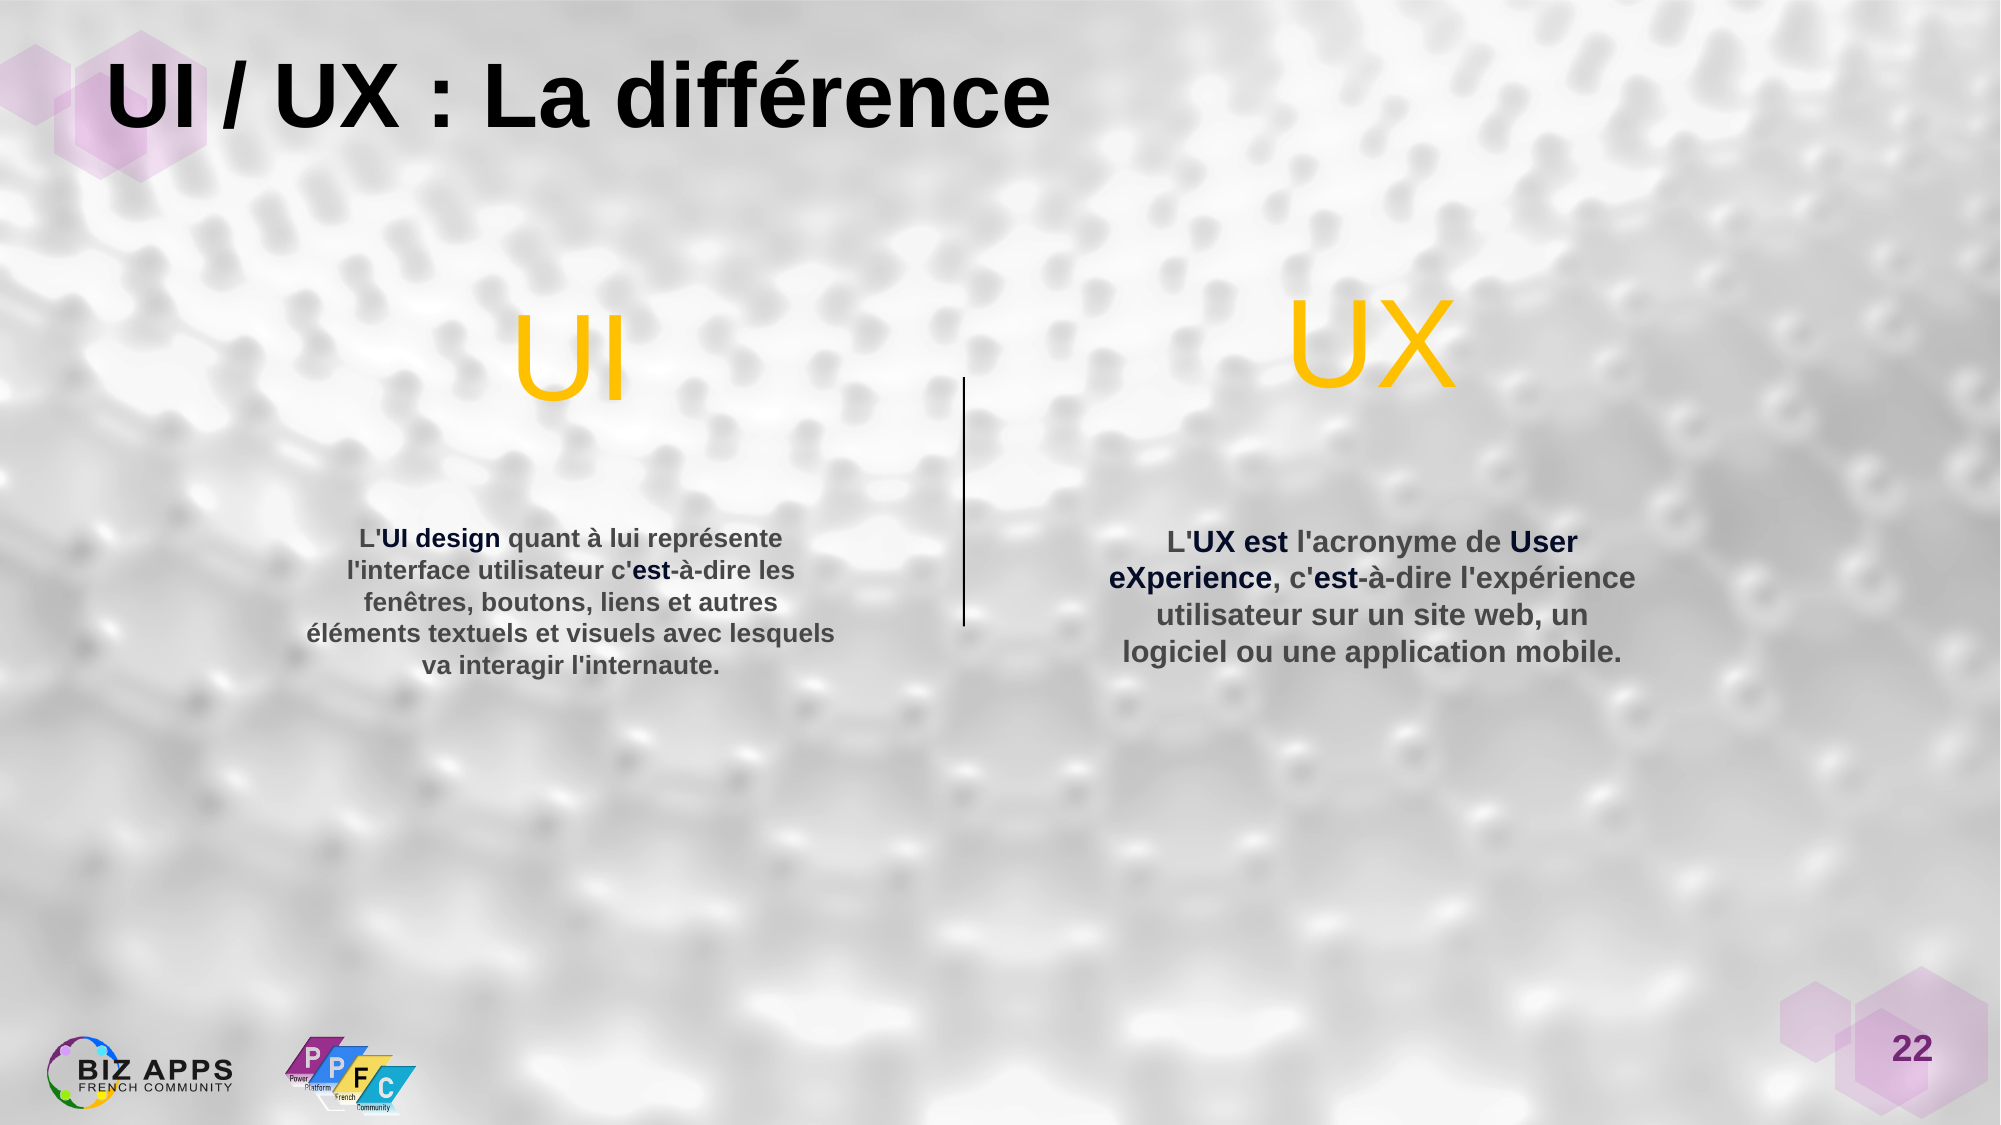

# UI / UX : La différence
UX
UI

L'UI design quant à lui représente l'interface utilisateur c'est-à-dire les fenêtres, boutons, liens et autres éléments textuels et visuels avec lesquels va interagir l'internaute.
L'UX est l'acronyme de User eXperience, c'est-à-dire l'expérience utilisateur sur un site web, un logiciel ou une application mobile.
22